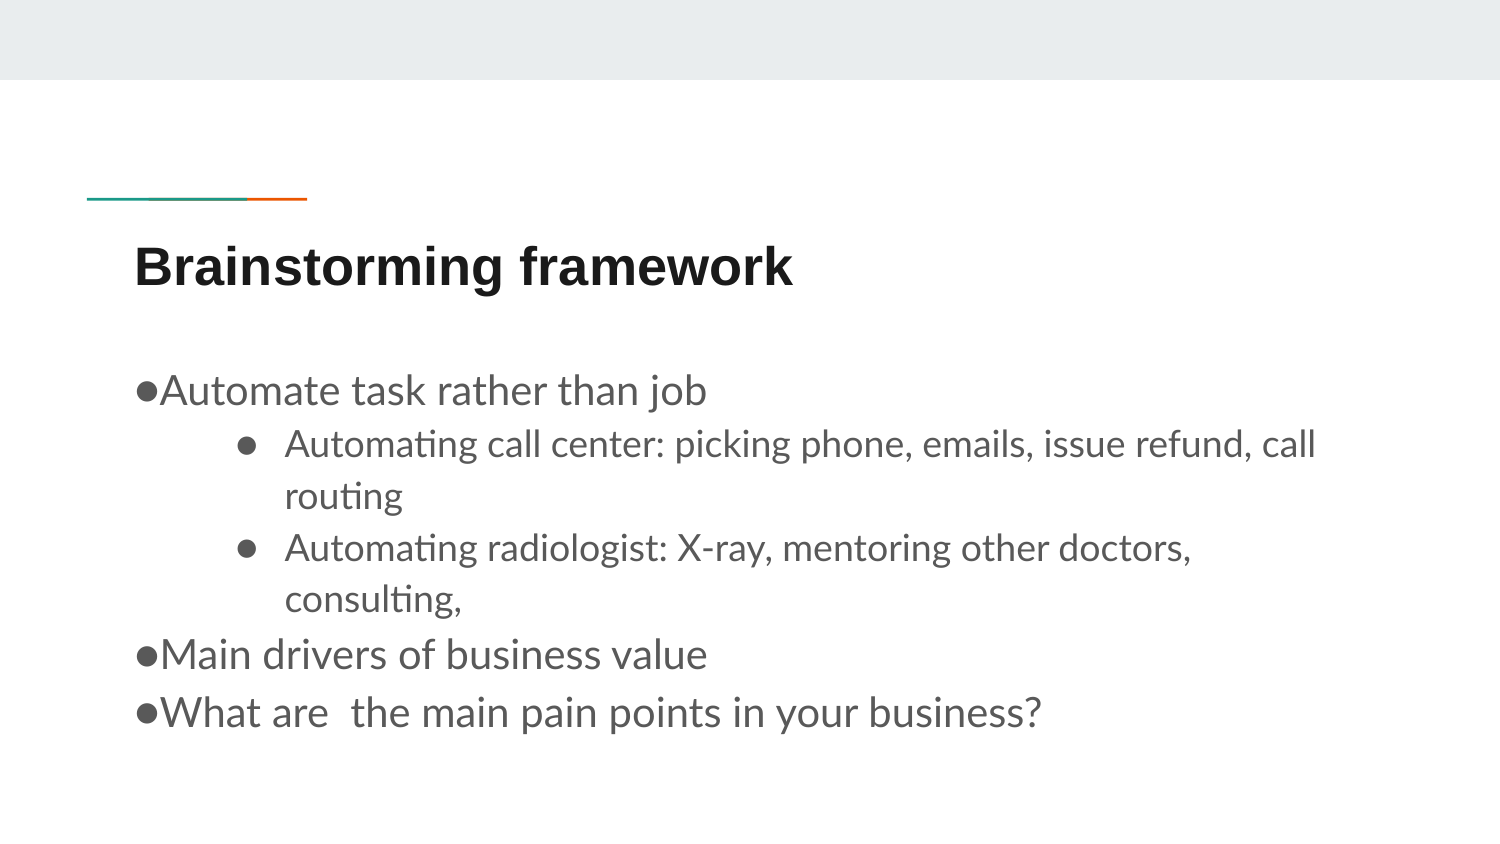

# Brainstorming framework
Automate task rather than job
Automating call center: picking phone, emails, issue refund, call routing
Automating radiologist: X-ray, mentoring other doctors, consulting,
Main drivers of business value
What are  the main pain points in your business?